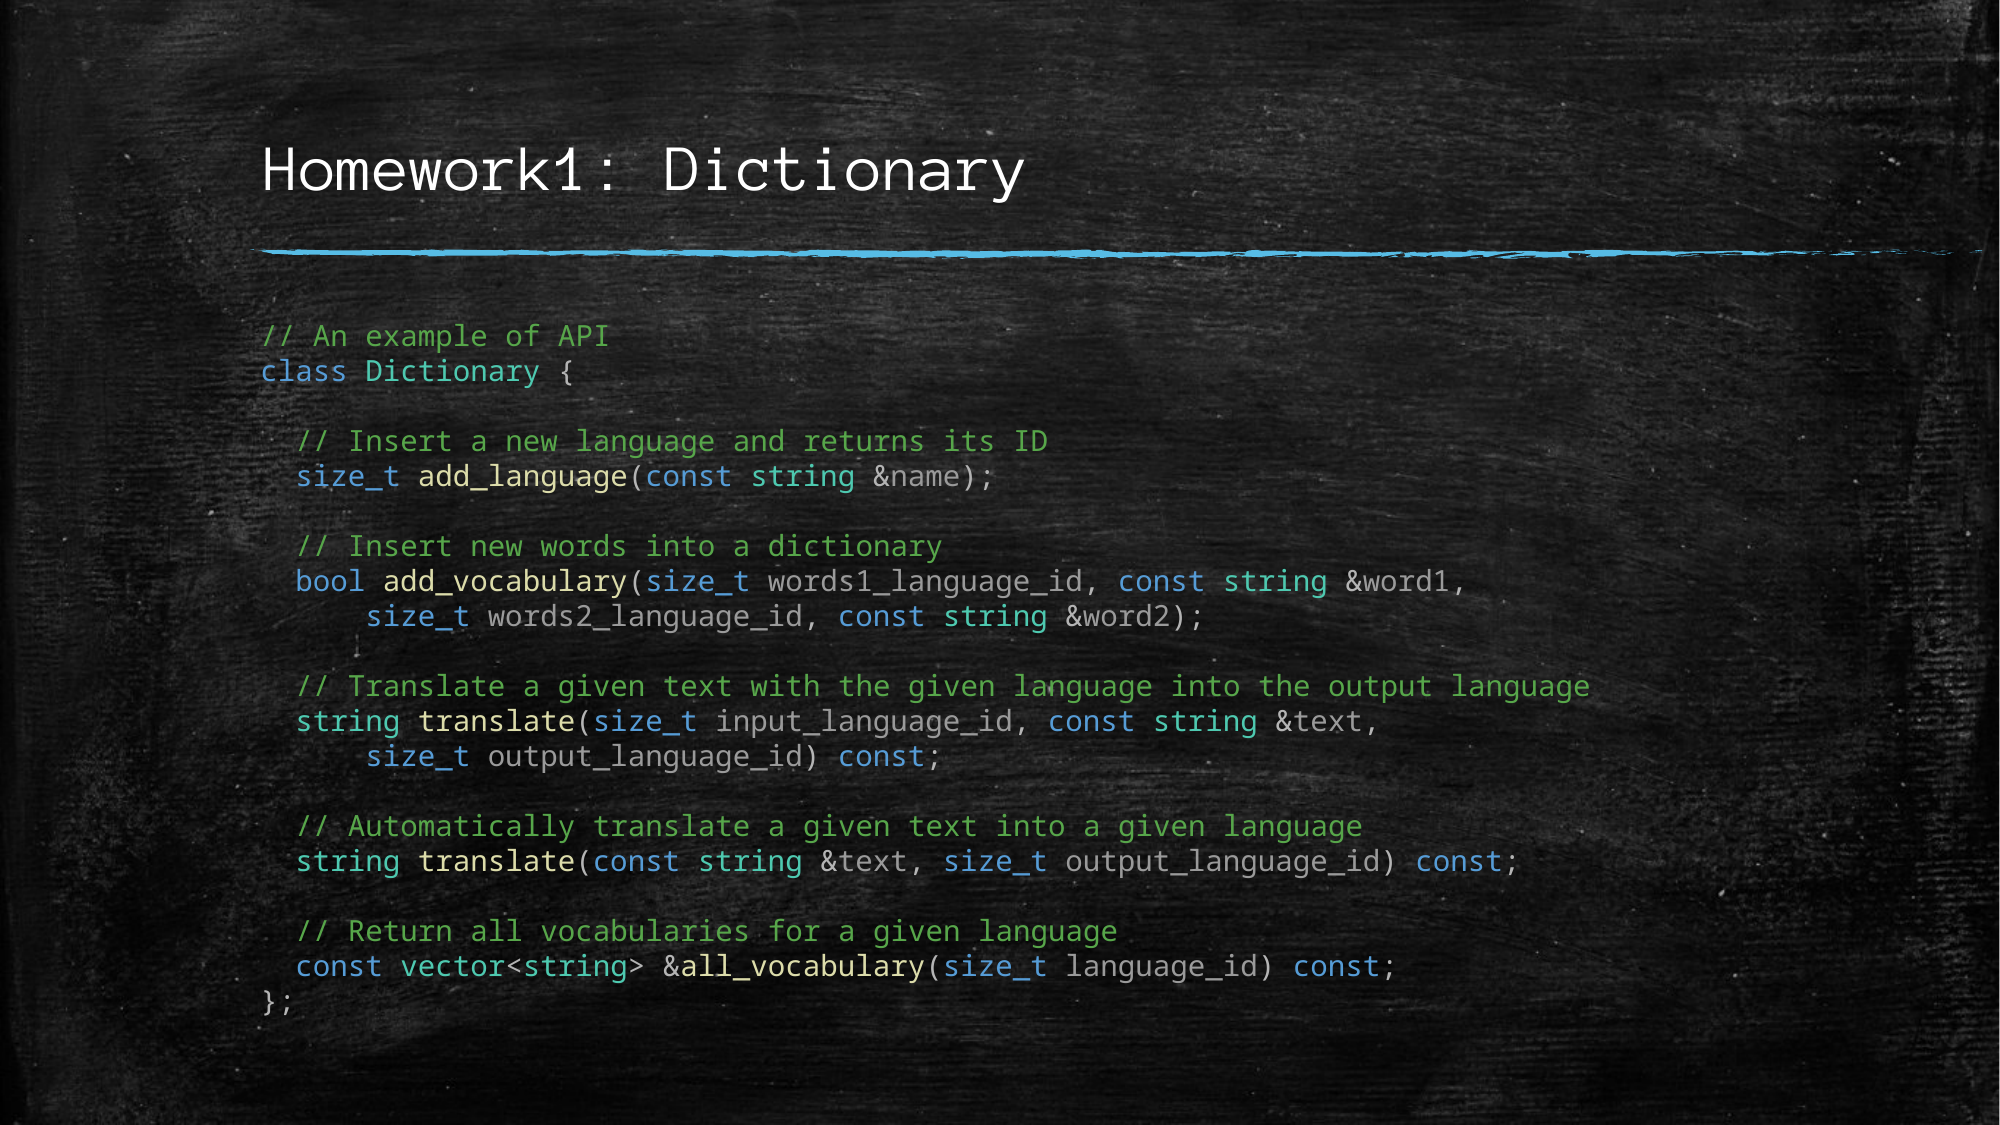

# Homework1: Dictionary
// An example of API
class Dictionary {

  // Insert a new language and returns its ID
  size_t add_language(const string &name);

  // Insert new words into a dictionary
  bool add_vocabulary(size_t words1_language_id, const string &word1,
      size_t words2_language_id, const string &word2);

  // Translate a given text with the given language into the output language
  string translate(size_t input_language_id, const string &text,
      size_t output_language_id) const;

  // Automatically translate a given text into a given language
  string translate(const string &text, size_t output_language_id) const;

  // Return all vocabularies for a given language
  const vector<string> &all_vocabulary(size_t language_id) const;
};